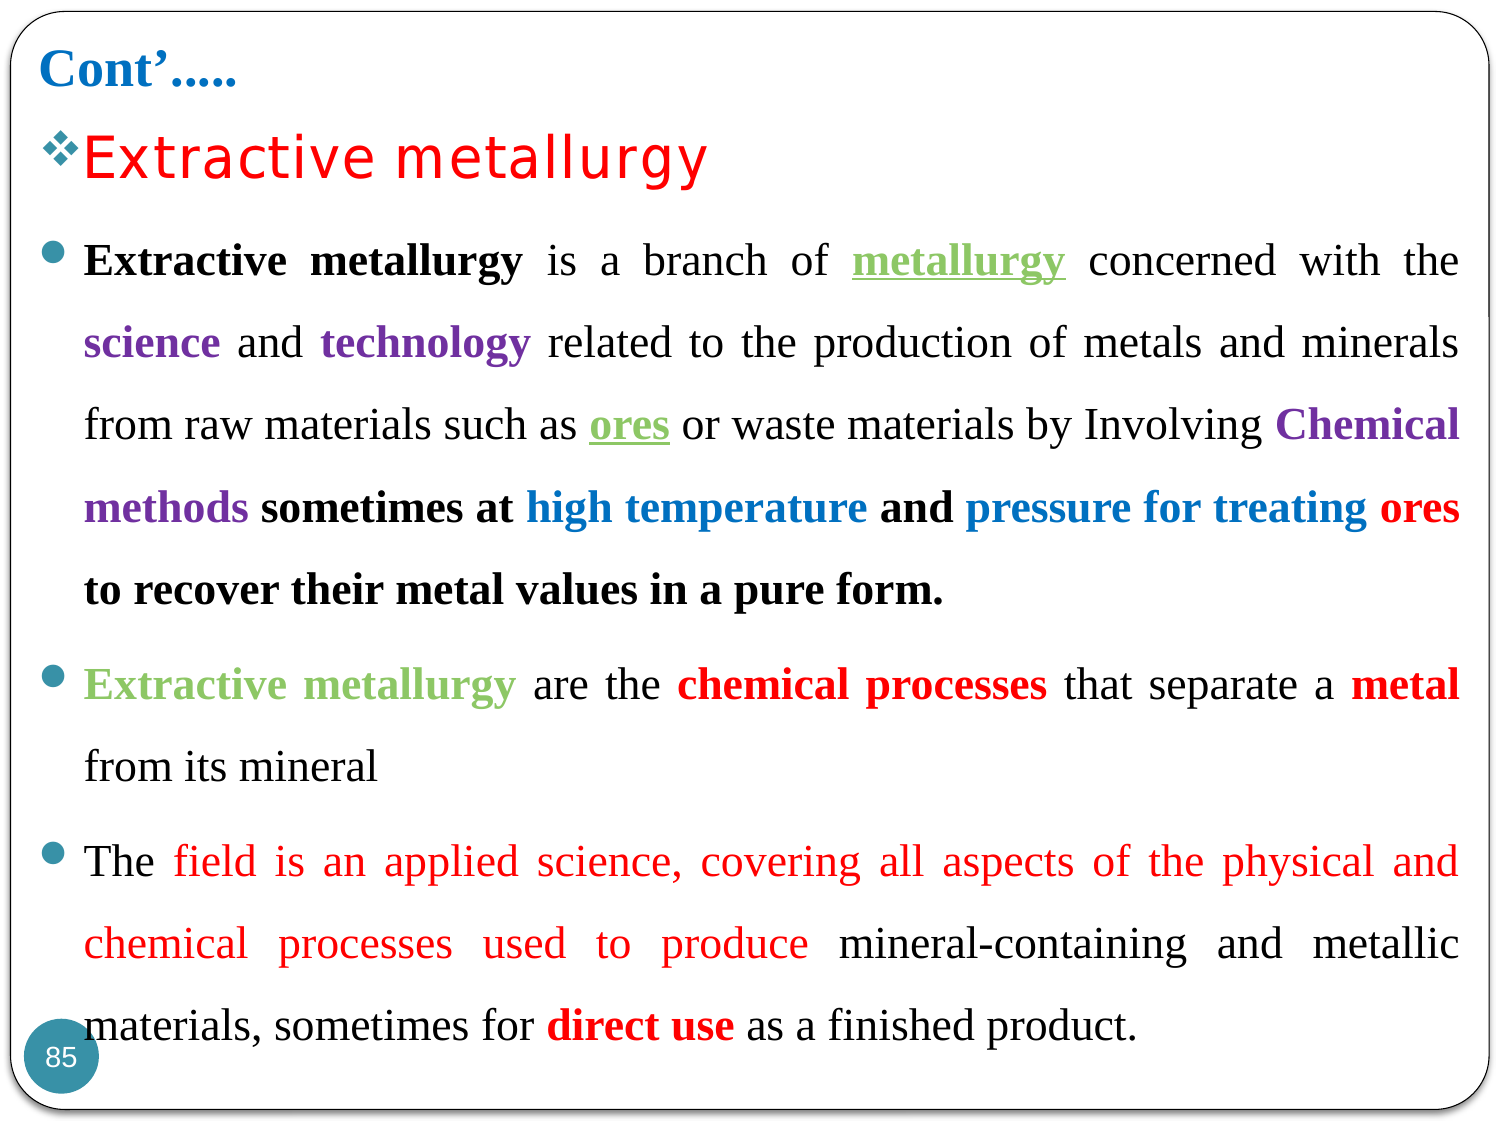

# Cont’.....
Extractive metallurgy
Extractive metallurgy is a branch of metallurgy concerned with the science and technology related to the production of metals and minerals from raw materials such as ores or waste materials by Involving Chemical methods sometimes at high temperature and pressure for treating ores to recover their metal values in a pure form.
Extractive metallurgy are the chemical processes that separate a metal from its mineral
The field is an applied science, covering all aspects of the physical and chemical processes used to produce mineral-containing and metallic materials, sometimes for direct use as a finished product.

85